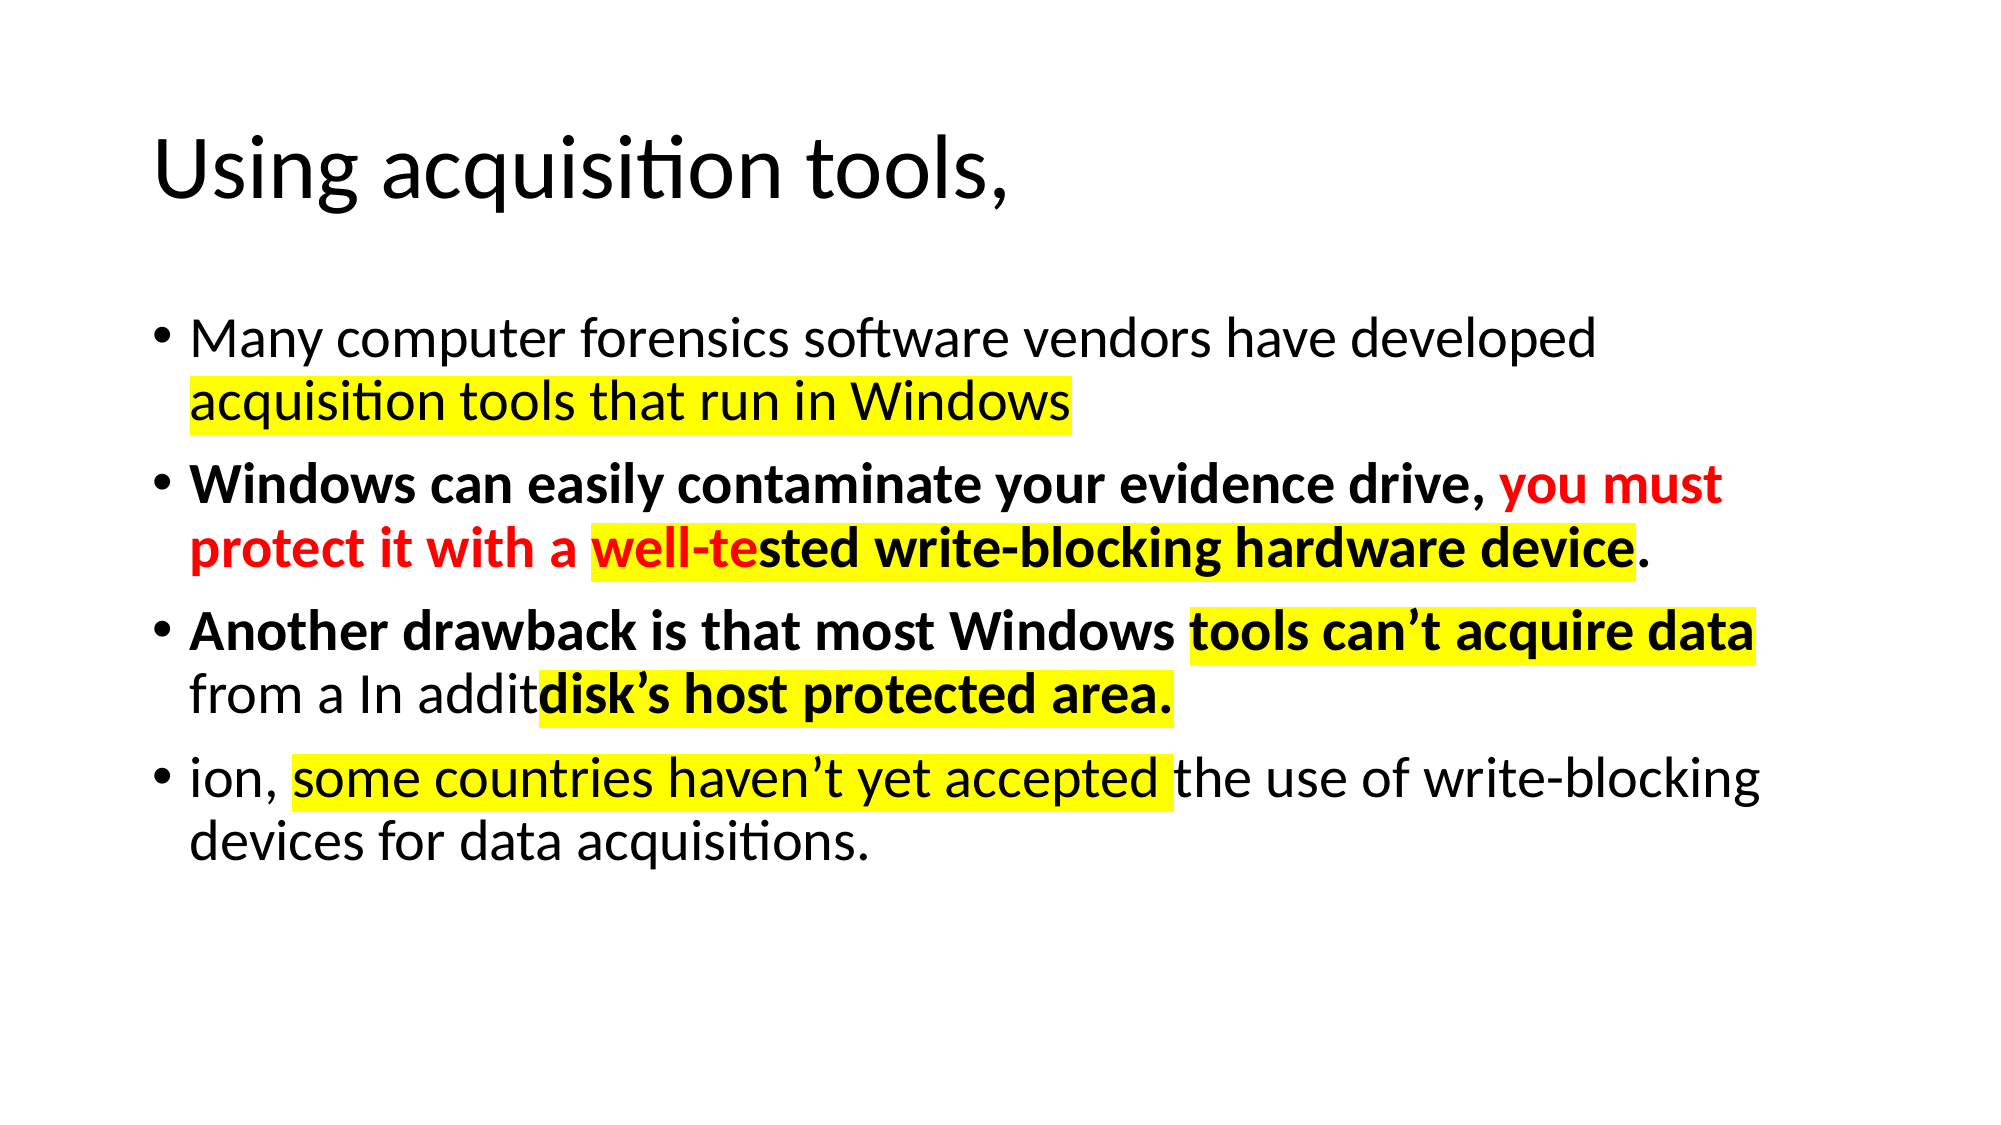

# Using acquisition tools,
Many computer forensics software vendors have developed acquisition tools that run in Windows
Windows can easily contaminate your evidence drive, you must protect it with a well-tested write-blocking hardware device.
Another drawback is that most Windows tools can’t acquire data from a In additdisk’s host protected area.
ion, some countries haven’t yet accepted the use of write-blocking devices for data acquisitions.